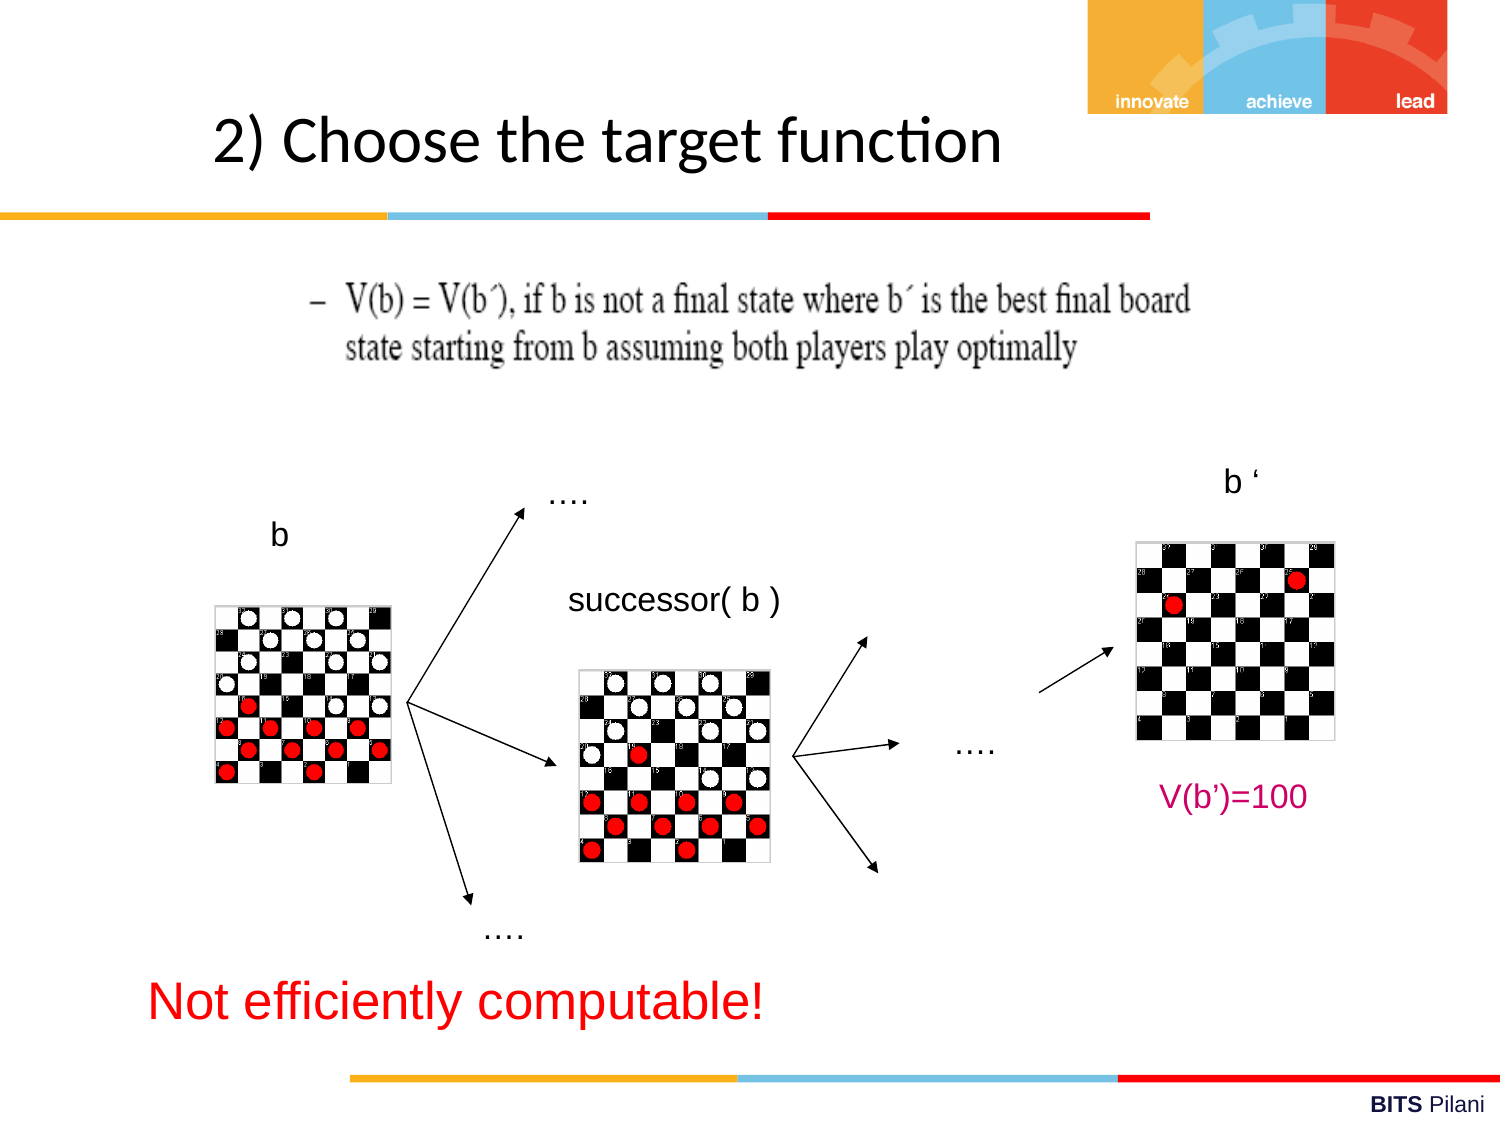

# 2) Choose the target function

b ‘
….

b

successor( b )

….
V(b’)=100

….

Not efficiently computable!